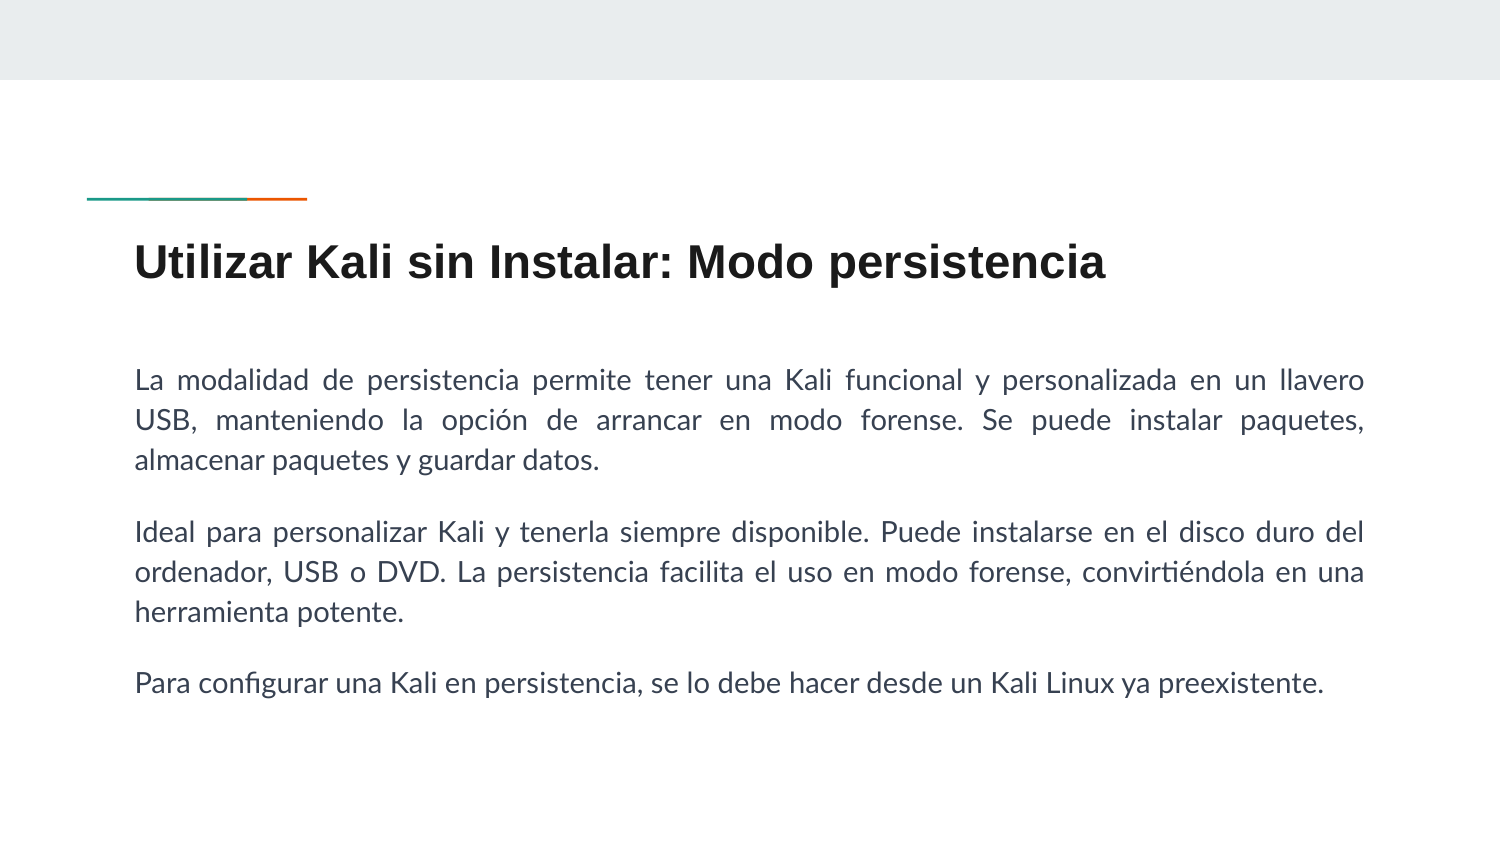

# Utilizar Kali sin Instalar: Modo persistencia
La modalidad de persistencia permite tener una Kali funcional y personalizada en un llavero USB, manteniendo la opción de arrancar en modo forense. Se puede instalar paquetes, almacenar paquetes y guardar datos.
Ideal para personalizar Kali y tenerla siempre disponible. Puede instalarse en el disco duro del ordenador, USB o DVD. La persistencia facilita el uso en modo forense, convirtiéndola en una herramienta potente.
Para configurar una Kali en persistencia, se lo debe hacer desde un Kali Linux ya preexistente.